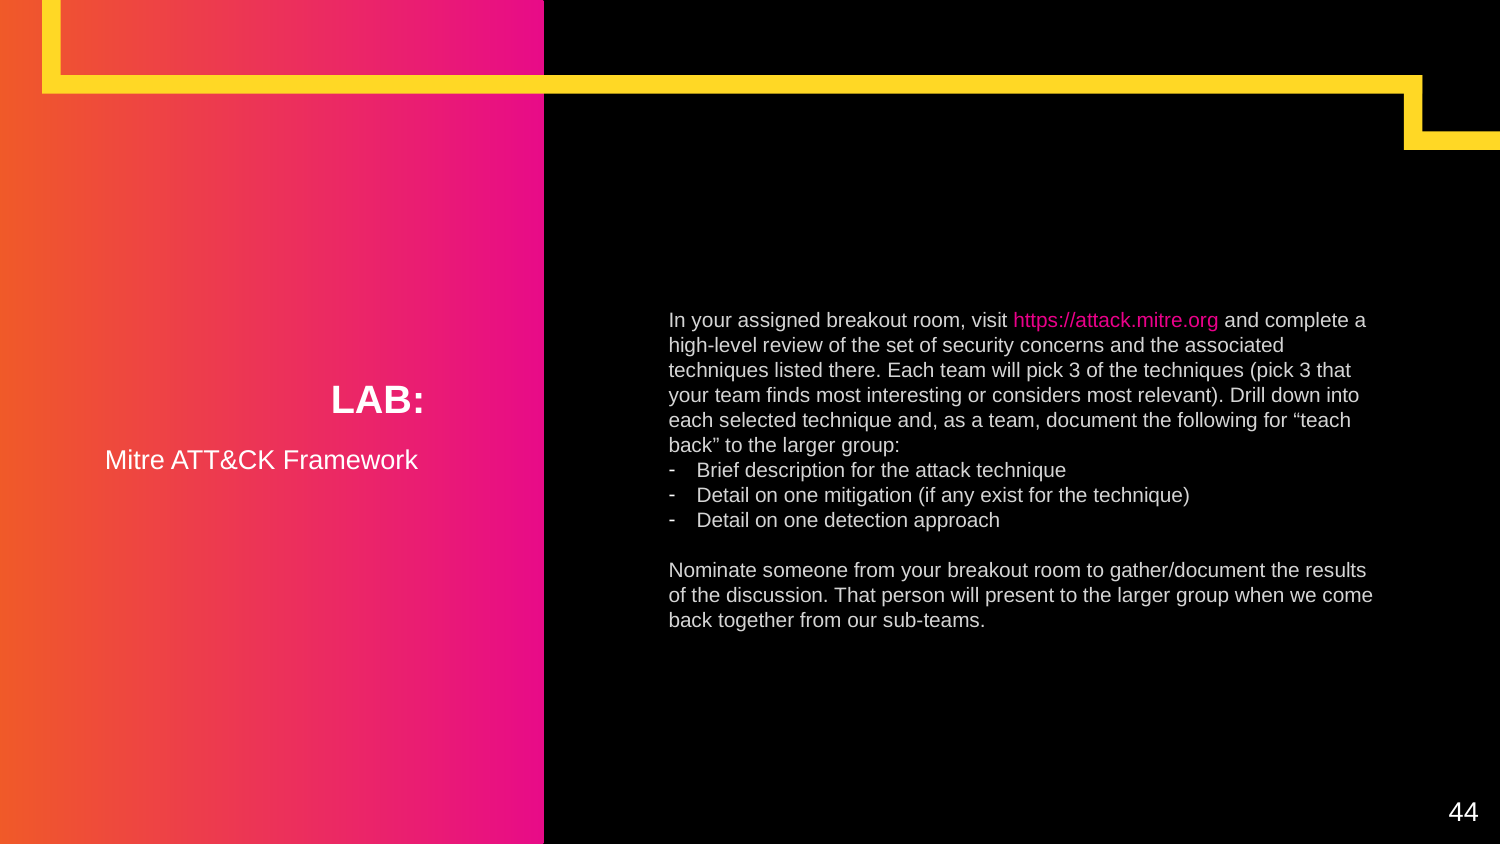

In your assigned breakout room, visit https://attack.mitre.org and complete a high-level review of the set of security concerns and the associated techniques listed there. Each team will pick 3 of the techniques (pick 3 that your team finds most interesting or considers most relevant). Drill down into each selected technique and, as a team, document the following for “teach back” to the larger group:
Brief description for the attack technique
Detail on one mitigation (if any exist for the technique)
Detail on one detection approach

Nominate someone from your breakout room to gather/document the results of the discussion. That person will present to the larger group when we come back together from our sub-teams.
# LAB:
Mitre ATT&CK Framework
44